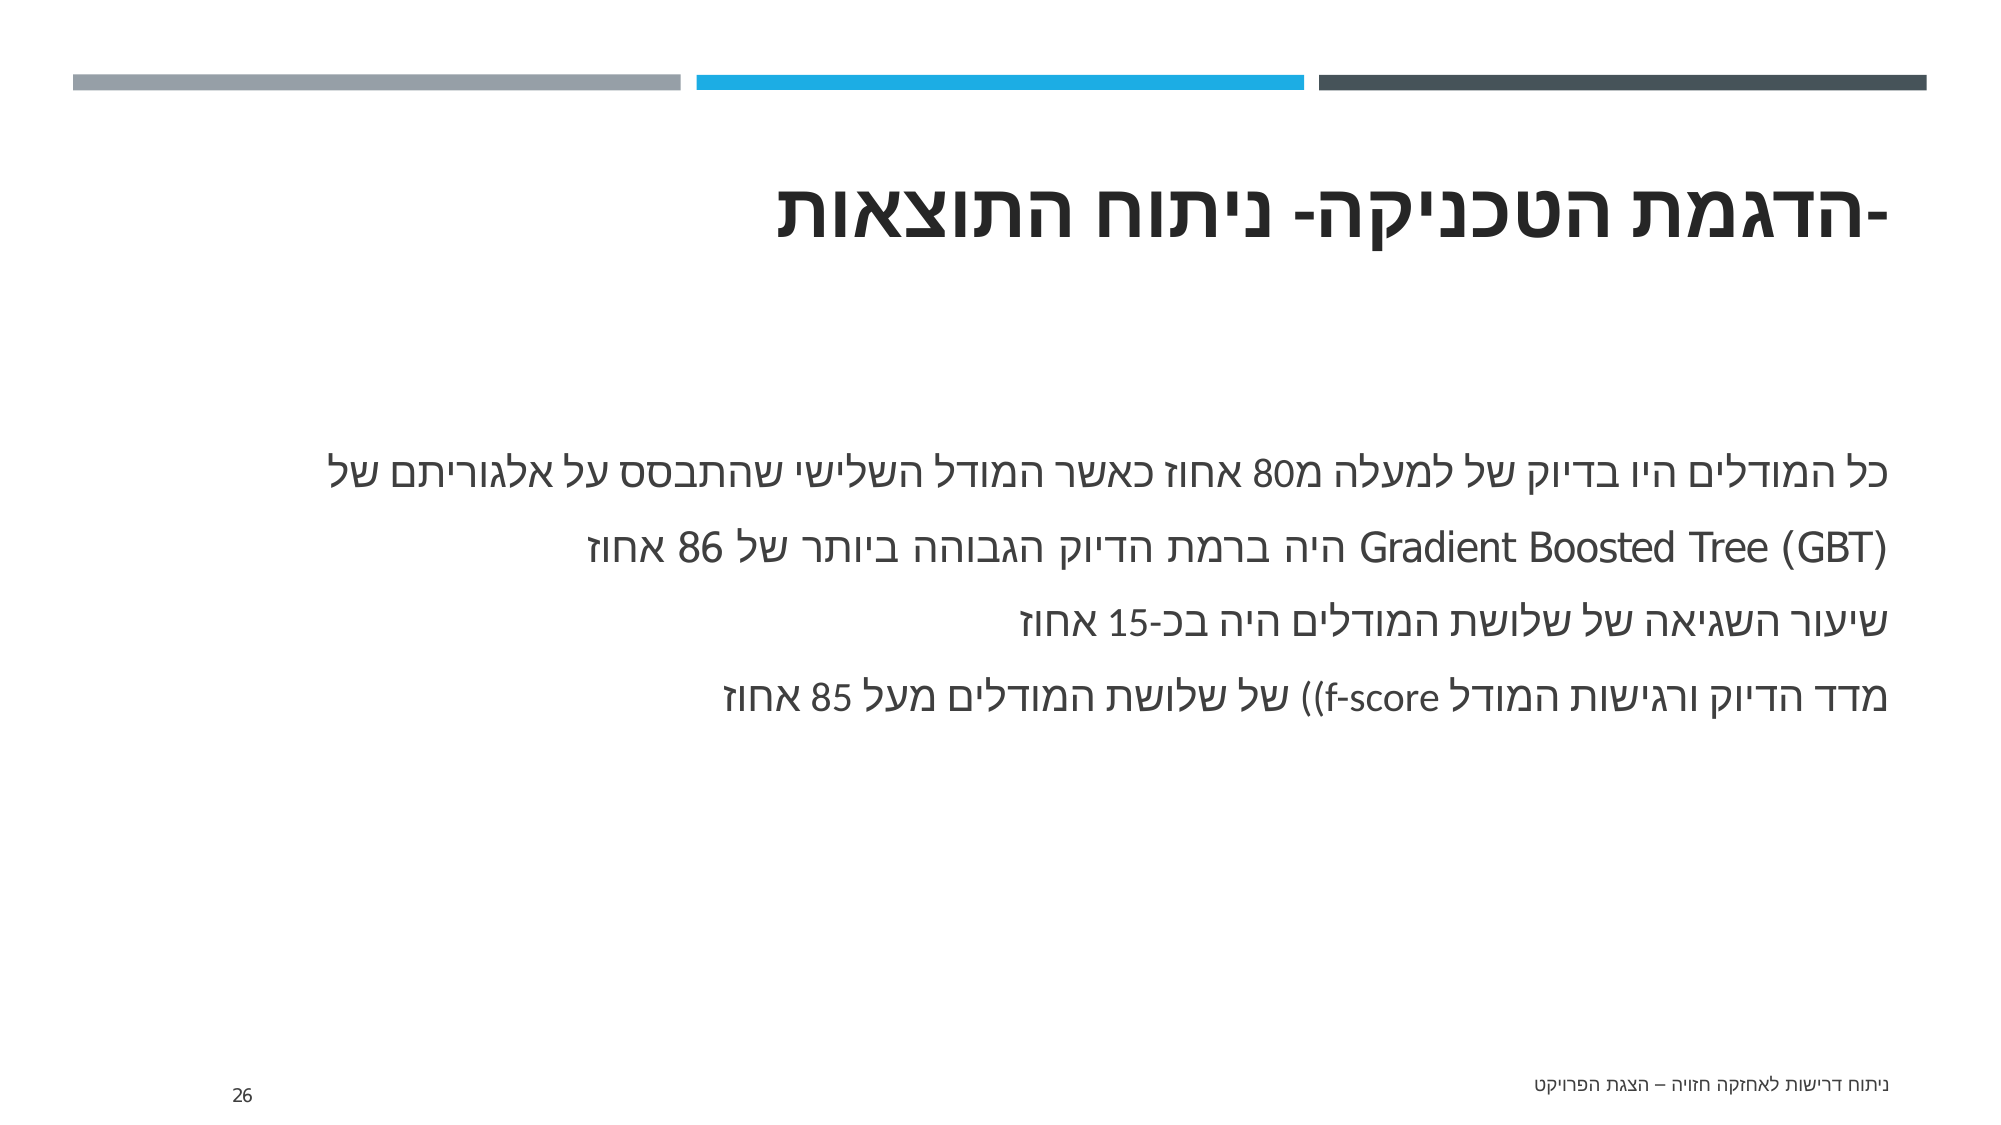

# הדגמת הטכניקה- ניתוח התוצאות-
כל המודלים היו בדיוק של למעלה מ80 אחוז כאשר המודל השלישי שהתבסס על אלגוריתם של
Gradient Boosted Tree (GBT) היה ברמת הדיוק הגבוהה ביותר של 86 אחוז
שיעור השגיאה של שלושת המודלים היה בכ-15 אחוז
מדד הדיוק ורגישות המודל f-score)) של שלושת המודלים מעל 85 אחוז